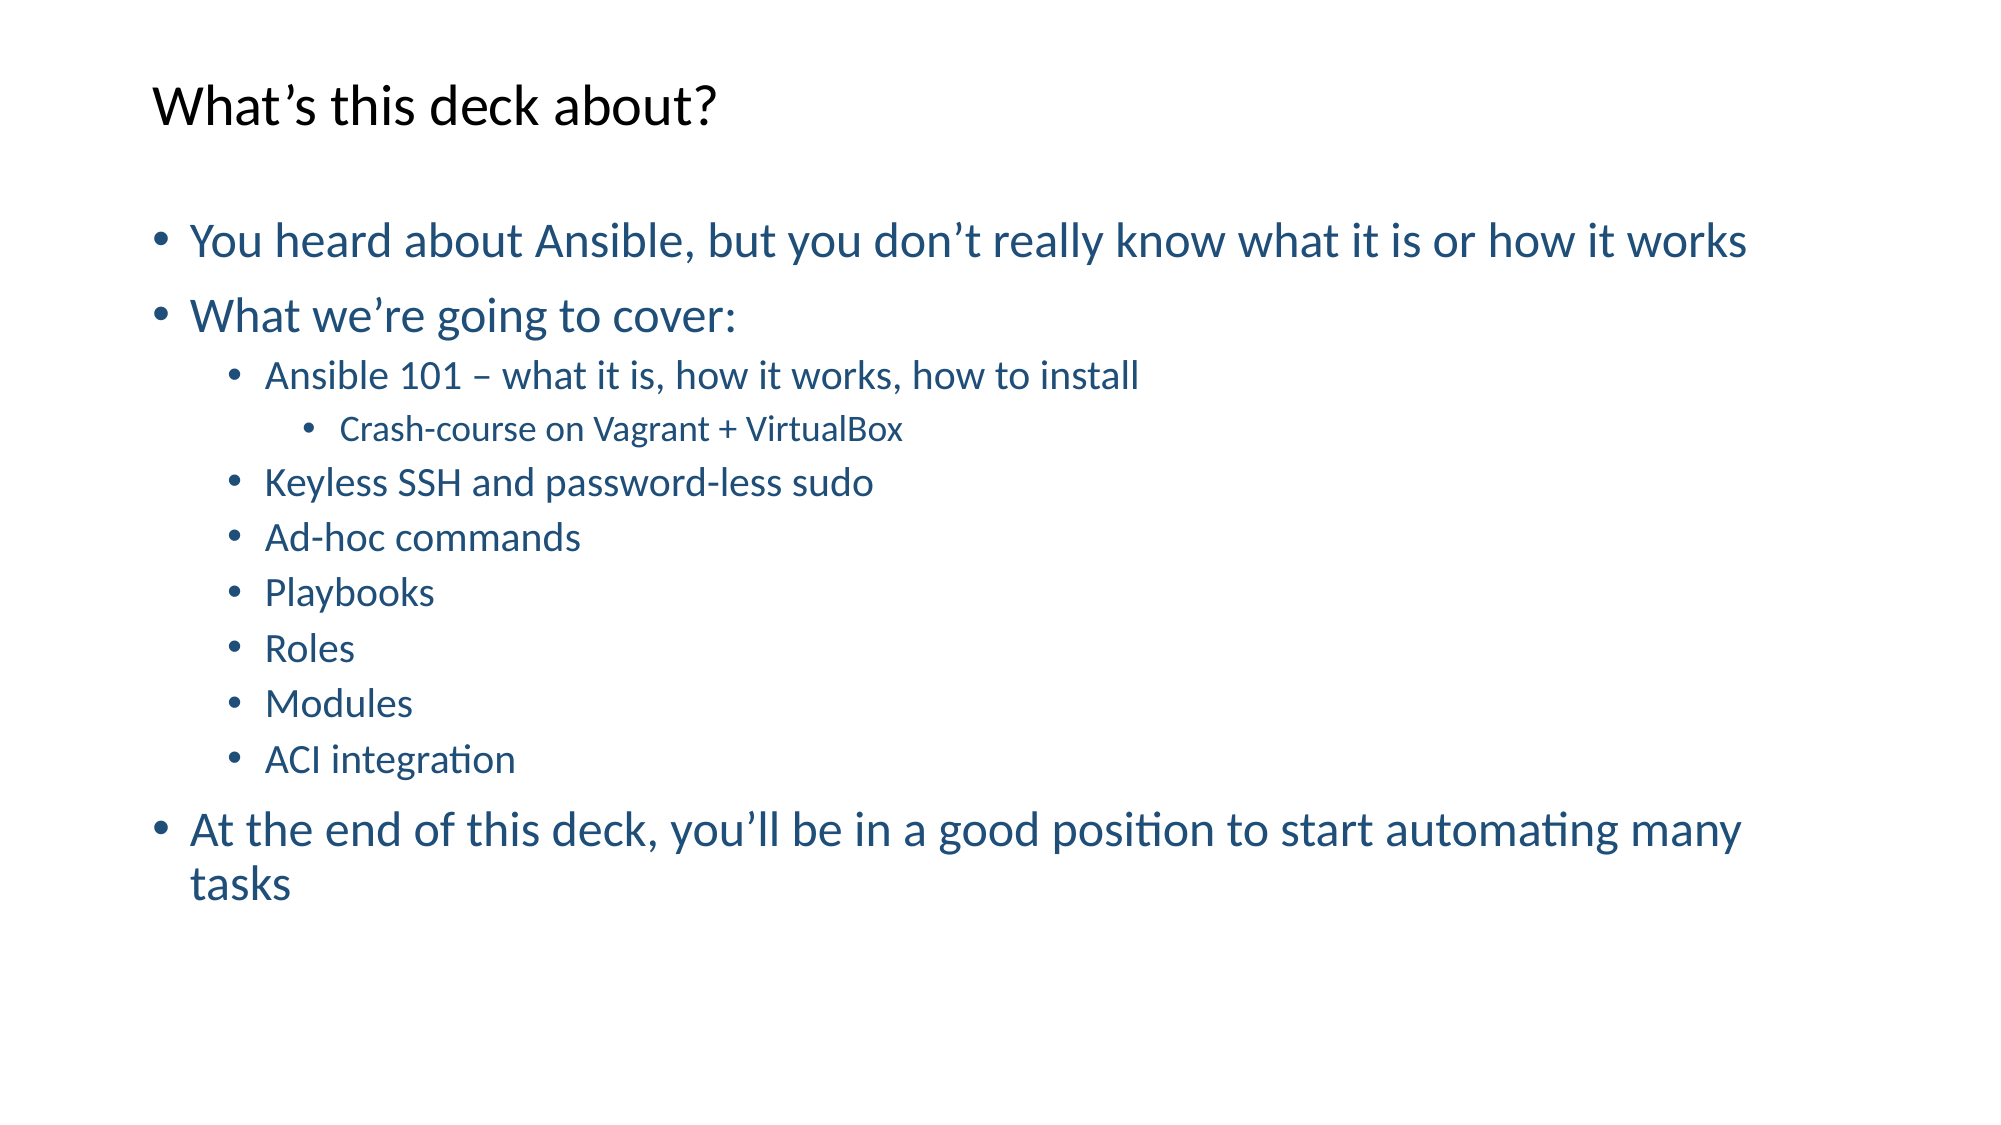

# What’s this deck about?
You heard about Ansible, but you don’t really know what it is or how it works
What we’re going to cover:
Ansible 101 – what it is, how it works, how to install
Crash-course on Vagrant + VirtualBox
Keyless SSH and password-less sudo
Ad-hoc commands
Playbooks
Roles
Modules
ACI integration
At the end of this deck, you’ll be in a good position to start automating many tasks